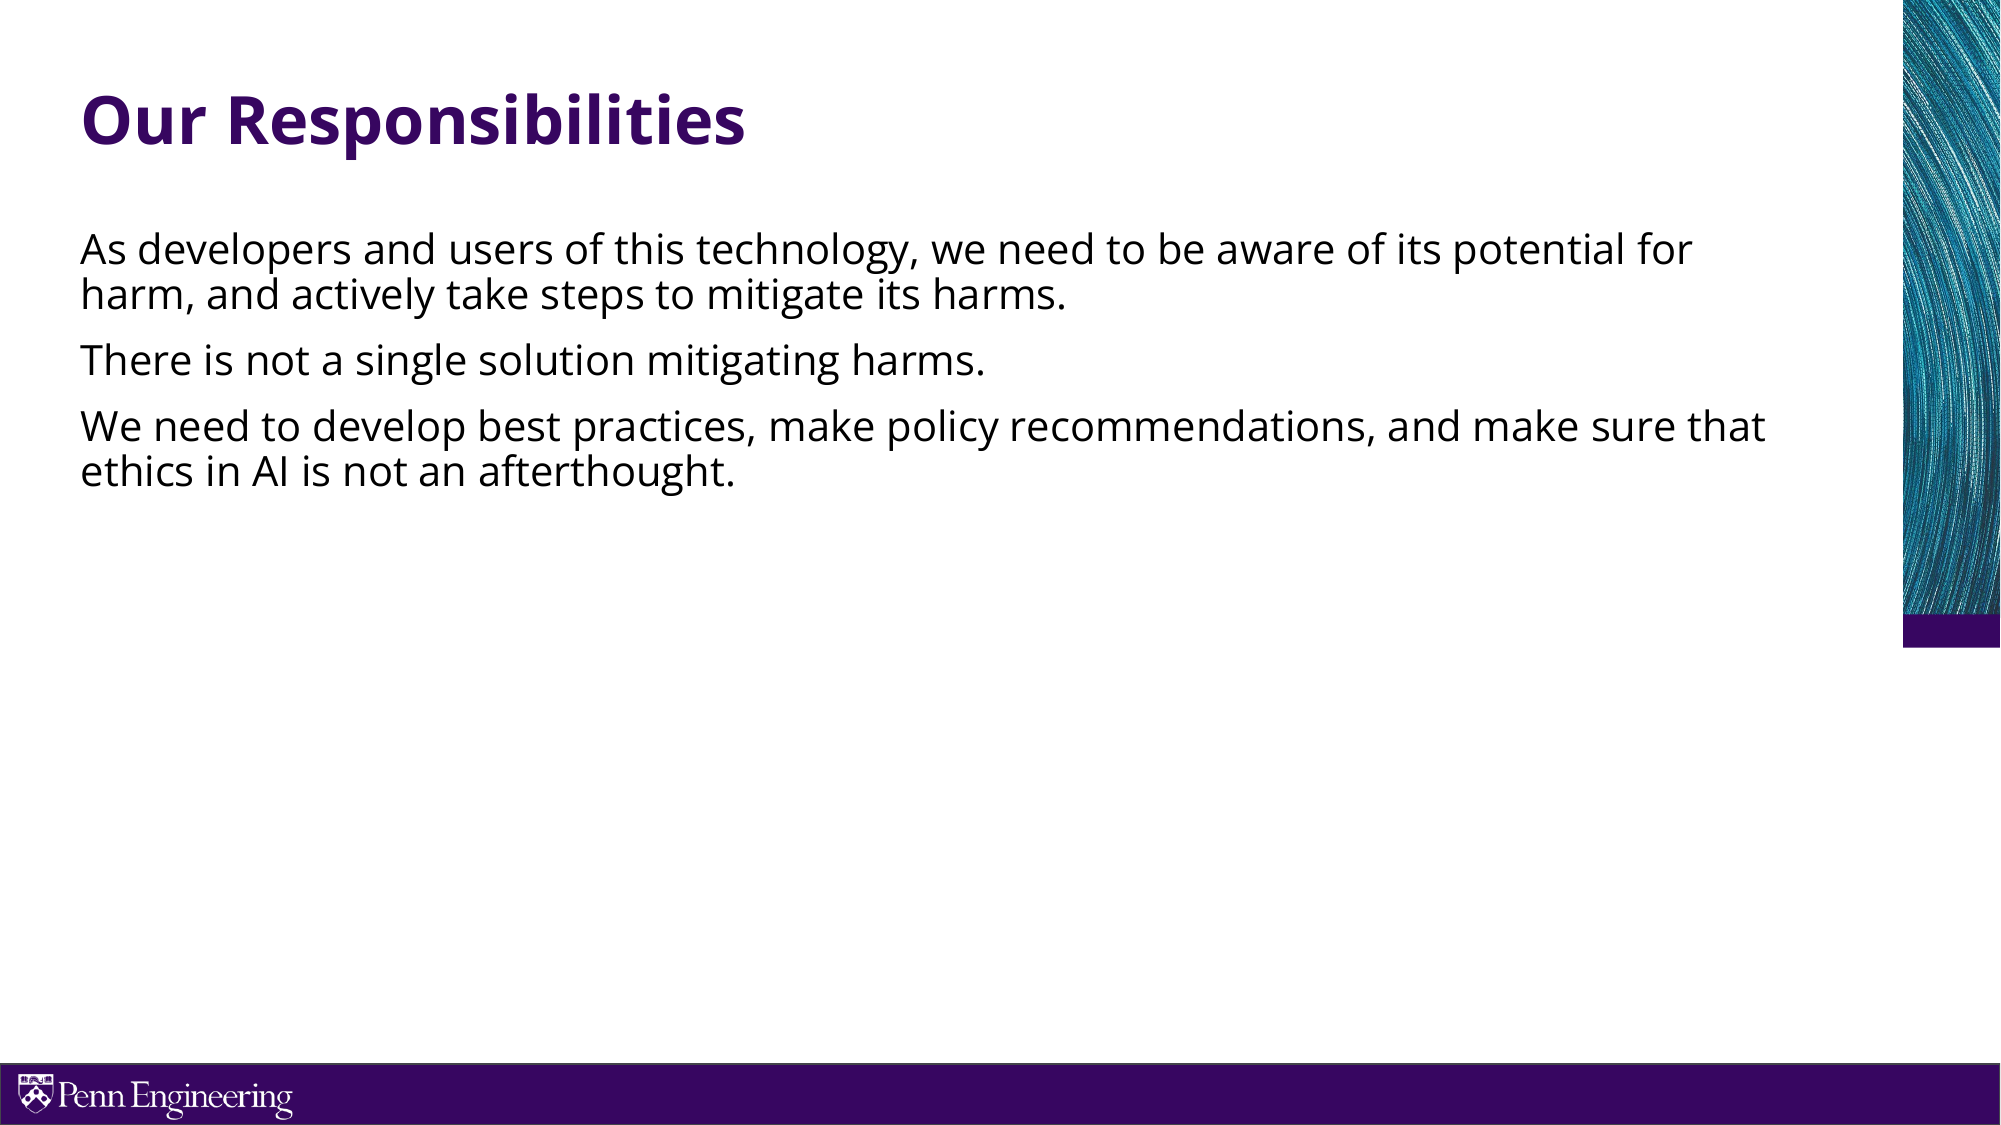

# Our Responsibilities
As developers and users of this technology, we need to be aware of its potential for harm, and actively take steps to mitigate its harms.
There is not a single solution mitigating harms.
We need to develop best practices, make policy recommendations, and make sure that ethics in AI is not an afterthought.